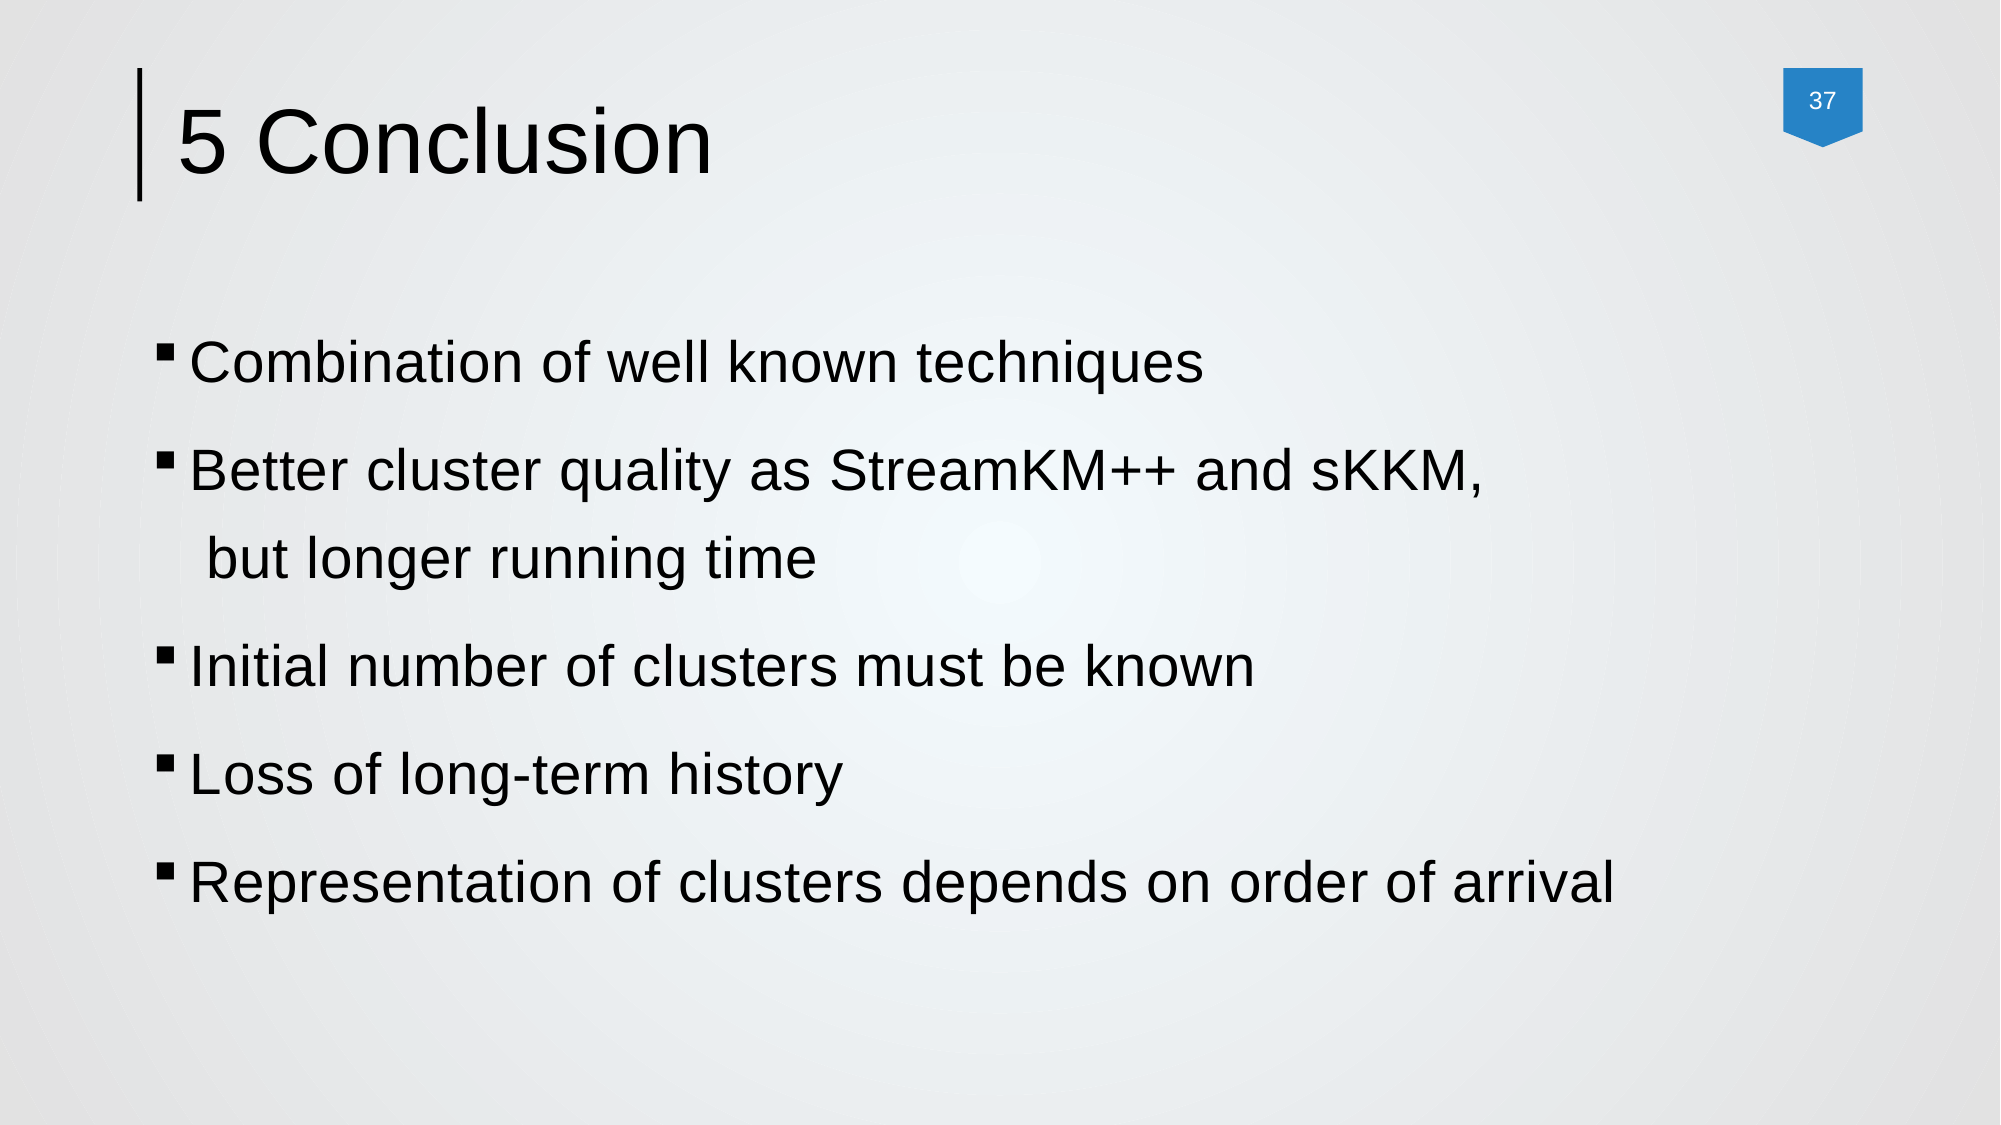

# 5 Conclusion
Combination of well known techniques
Better cluster quality as StreamKM++ and sKKM,
 but longer running time
Initial number of clusters must be known
Loss of long-term history
Representation of clusters depends on order of arrival